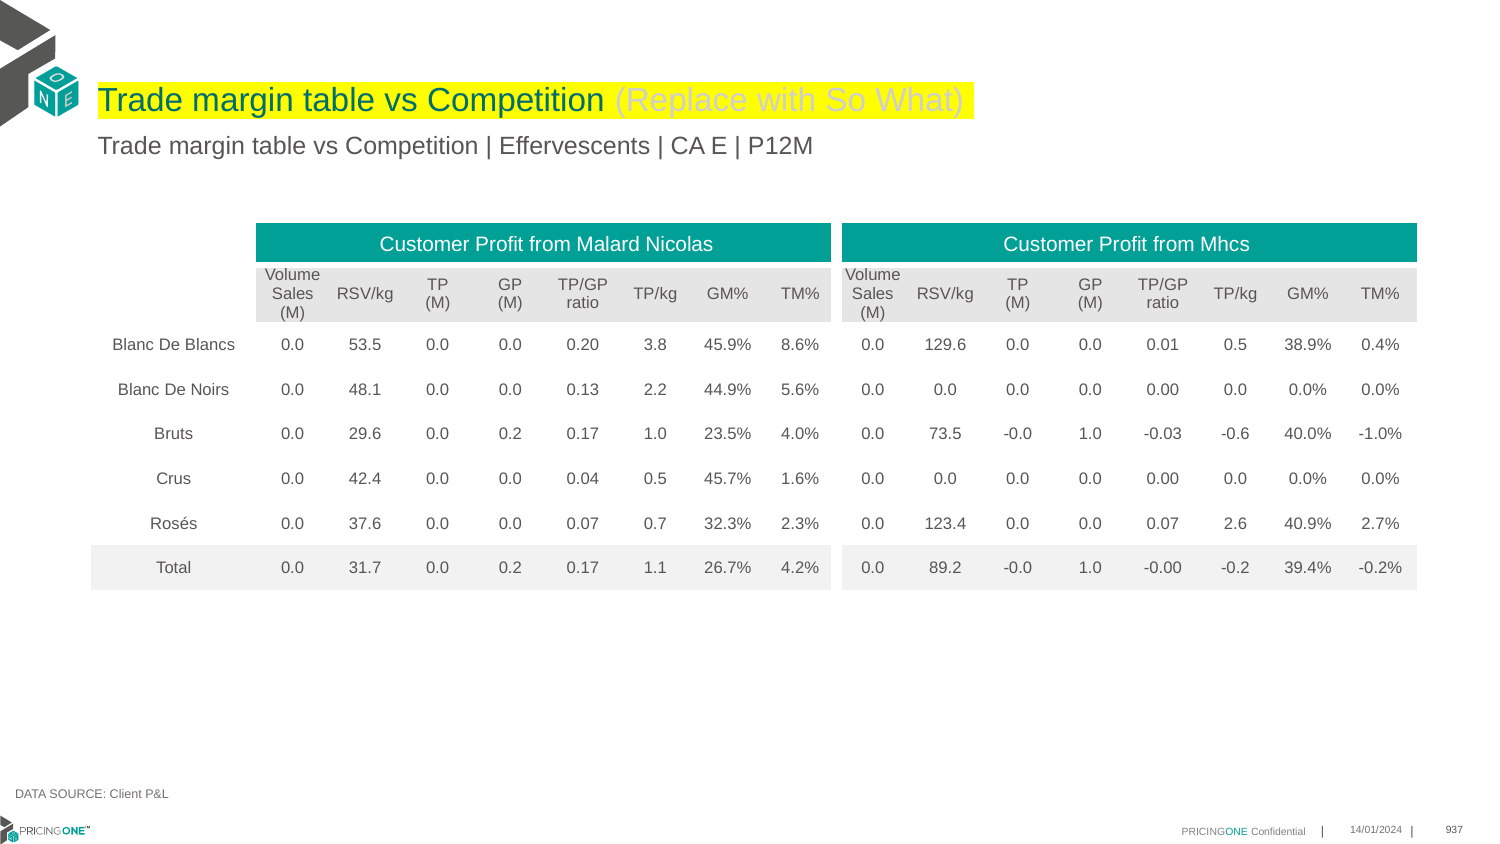

# Trade margin table vs Competition (Replace with So What)
Trade margin table vs Competition | Effervescents | CA E | P12M
|  | Customer Profit from Malard Nicolas |  |  |  |  |  |  |  | Customer Profit from Mhcs |  |  |  |  |  |  |  |
| --- | --- | --- | --- | --- | --- | --- | --- | --- | --- | --- | --- | --- | --- | --- | --- | --- |
|  | Volume Sales (M) | RSV/kg | TP (M) | GP (M) | TP/GP ratio | TP/kg | GM% | TM% | Volume Sales (M) | RSV/kg | TP (M) | GP (M) | TP/GP ratio | TP/kg | GM% | TM% |
| Blanc De Blancs | 0.0 | 53.5 | 0.0 | 0.0 | 0.20 | 3.8 | 45.9% | 8.6% | 0.0 | 129.6 | 0.0 | 0.0 | 0.01 | 0.5 | 38.9% | 0.4% |
| Blanc De Noirs | 0.0 | 48.1 | 0.0 | 0.0 | 0.13 | 2.2 | 44.9% | 5.6% | 0.0 | 0.0 | 0.0 | 0.0 | 0.00 | 0.0 | 0.0% | 0.0% |
| Bruts | 0.0 | 29.6 | 0.0 | 0.2 | 0.17 | 1.0 | 23.5% | 4.0% | 0.0 | 73.5 | -0.0 | 1.0 | -0.03 | -0.6 | 40.0% | -1.0% |
| Crus | 0.0 | 42.4 | 0.0 | 0.0 | 0.04 | 0.5 | 45.7% | 1.6% | 0.0 | 0.0 | 0.0 | 0.0 | 0.00 | 0.0 | 0.0% | 0.0% |
| Rosés | 0.0 | 37.6 | 0.0 | 0.0 | 0.07 | 0.7 | 32.3% | 2.3% | 0.0 | 123.4 | 0.0 | 0.0 | 0.07 | 2.6 | 40.9% | 2.7% |
| Total | 0.0 | 31.7 | 0.0 | 0.2 | 0.17 | 1.1 | 26.7% | 4.2% | 0.0 | 89.2 | -0.0 | 1.0 | -0.00 | -0.2 | 39.4% | -0.2% |
DATA SOURCE: Client P&L

14/01/2024
937